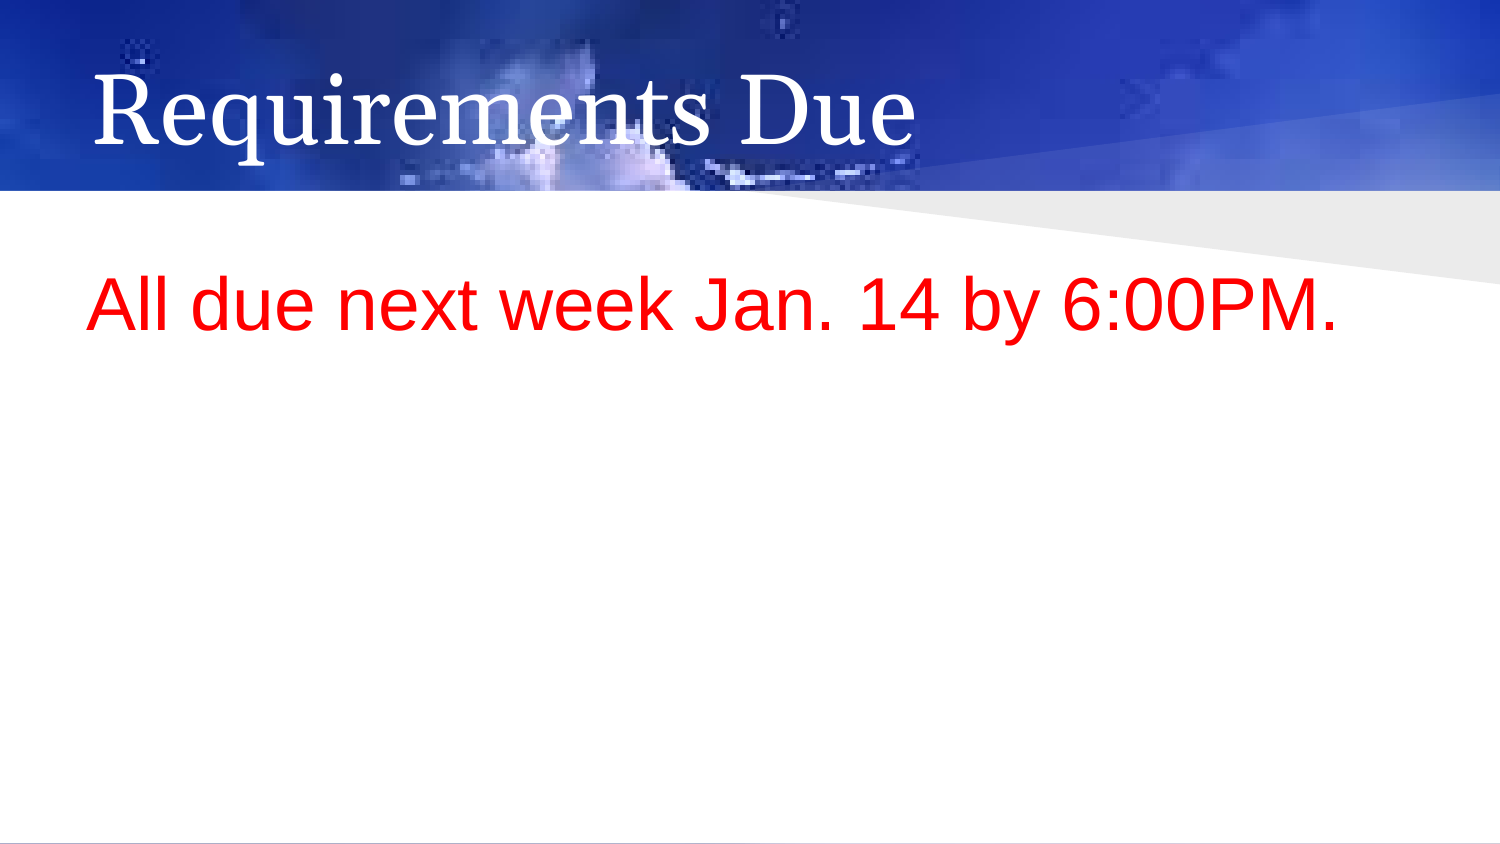

# Requirements Due
All due next week Jan. 14 by 6:00PM.